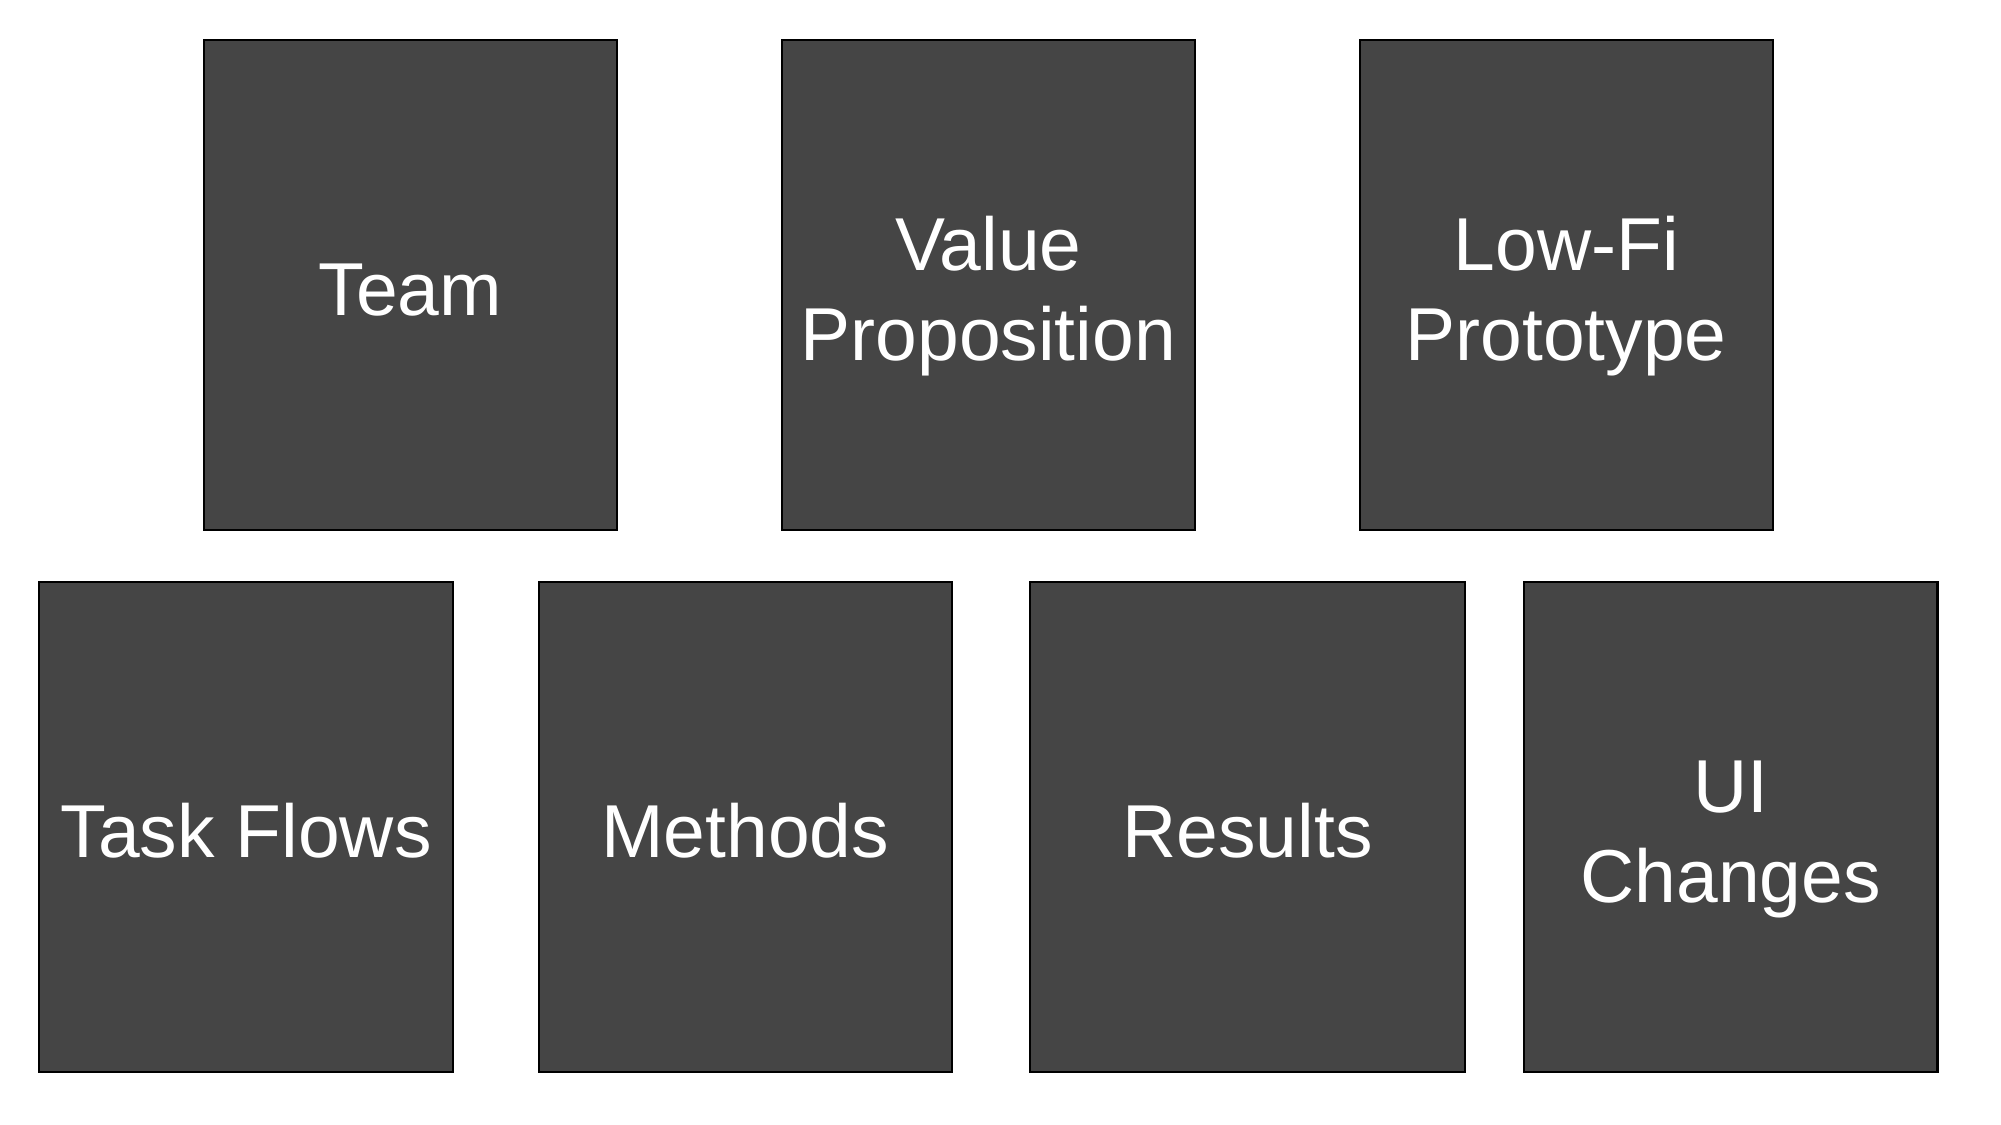

Value Proposition
Low-Fi Prototype
Team
Methods
Results
Task Flows
UI Changes